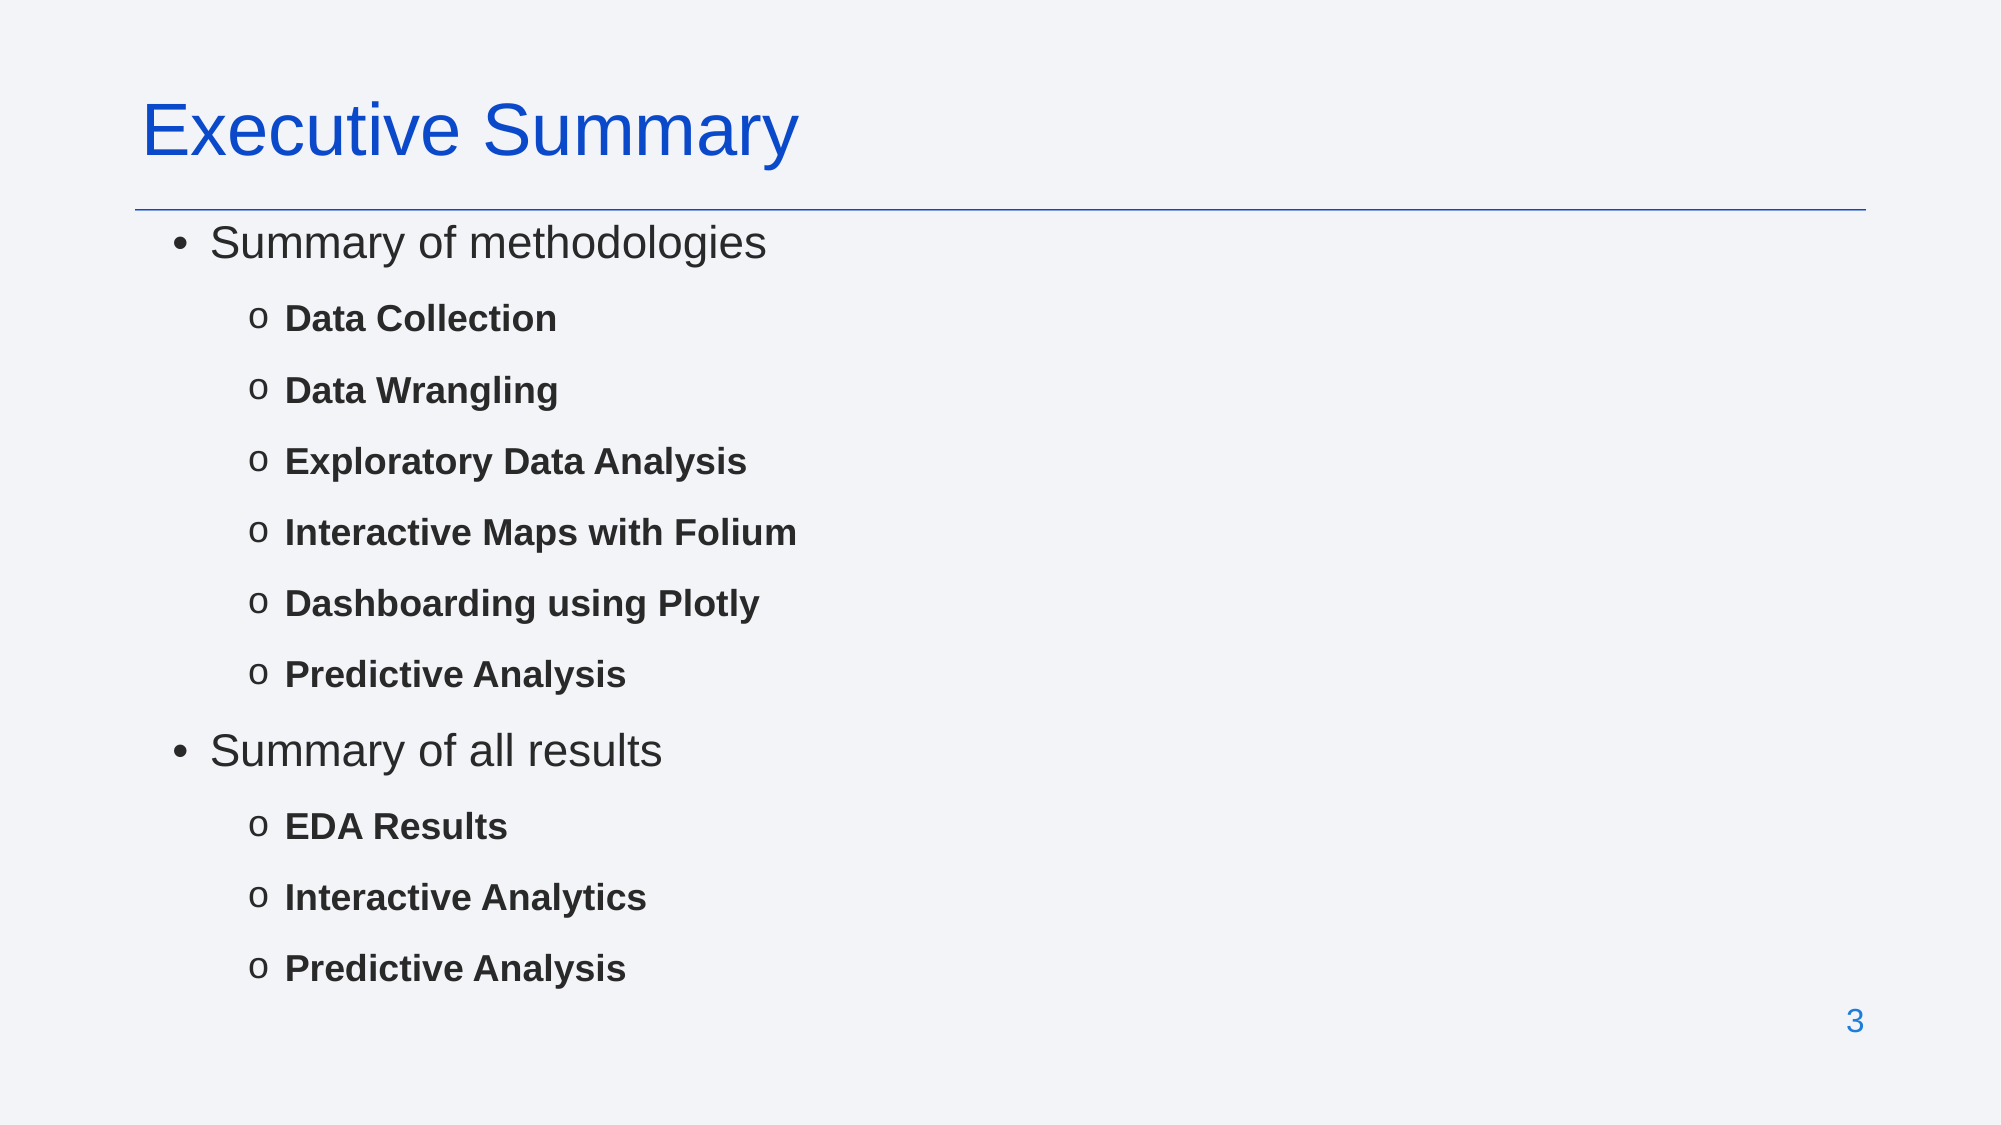

Executive Summary
Summary of methodologies
Data Collection
Data Wrangling
Exploratory Data Analysis
Interactive Maps with Folium
Dashboarding using Plotly
Predictive Analysis
Summary of all results
EDA Results
Interactive Analytics
Predictive Analysis
3